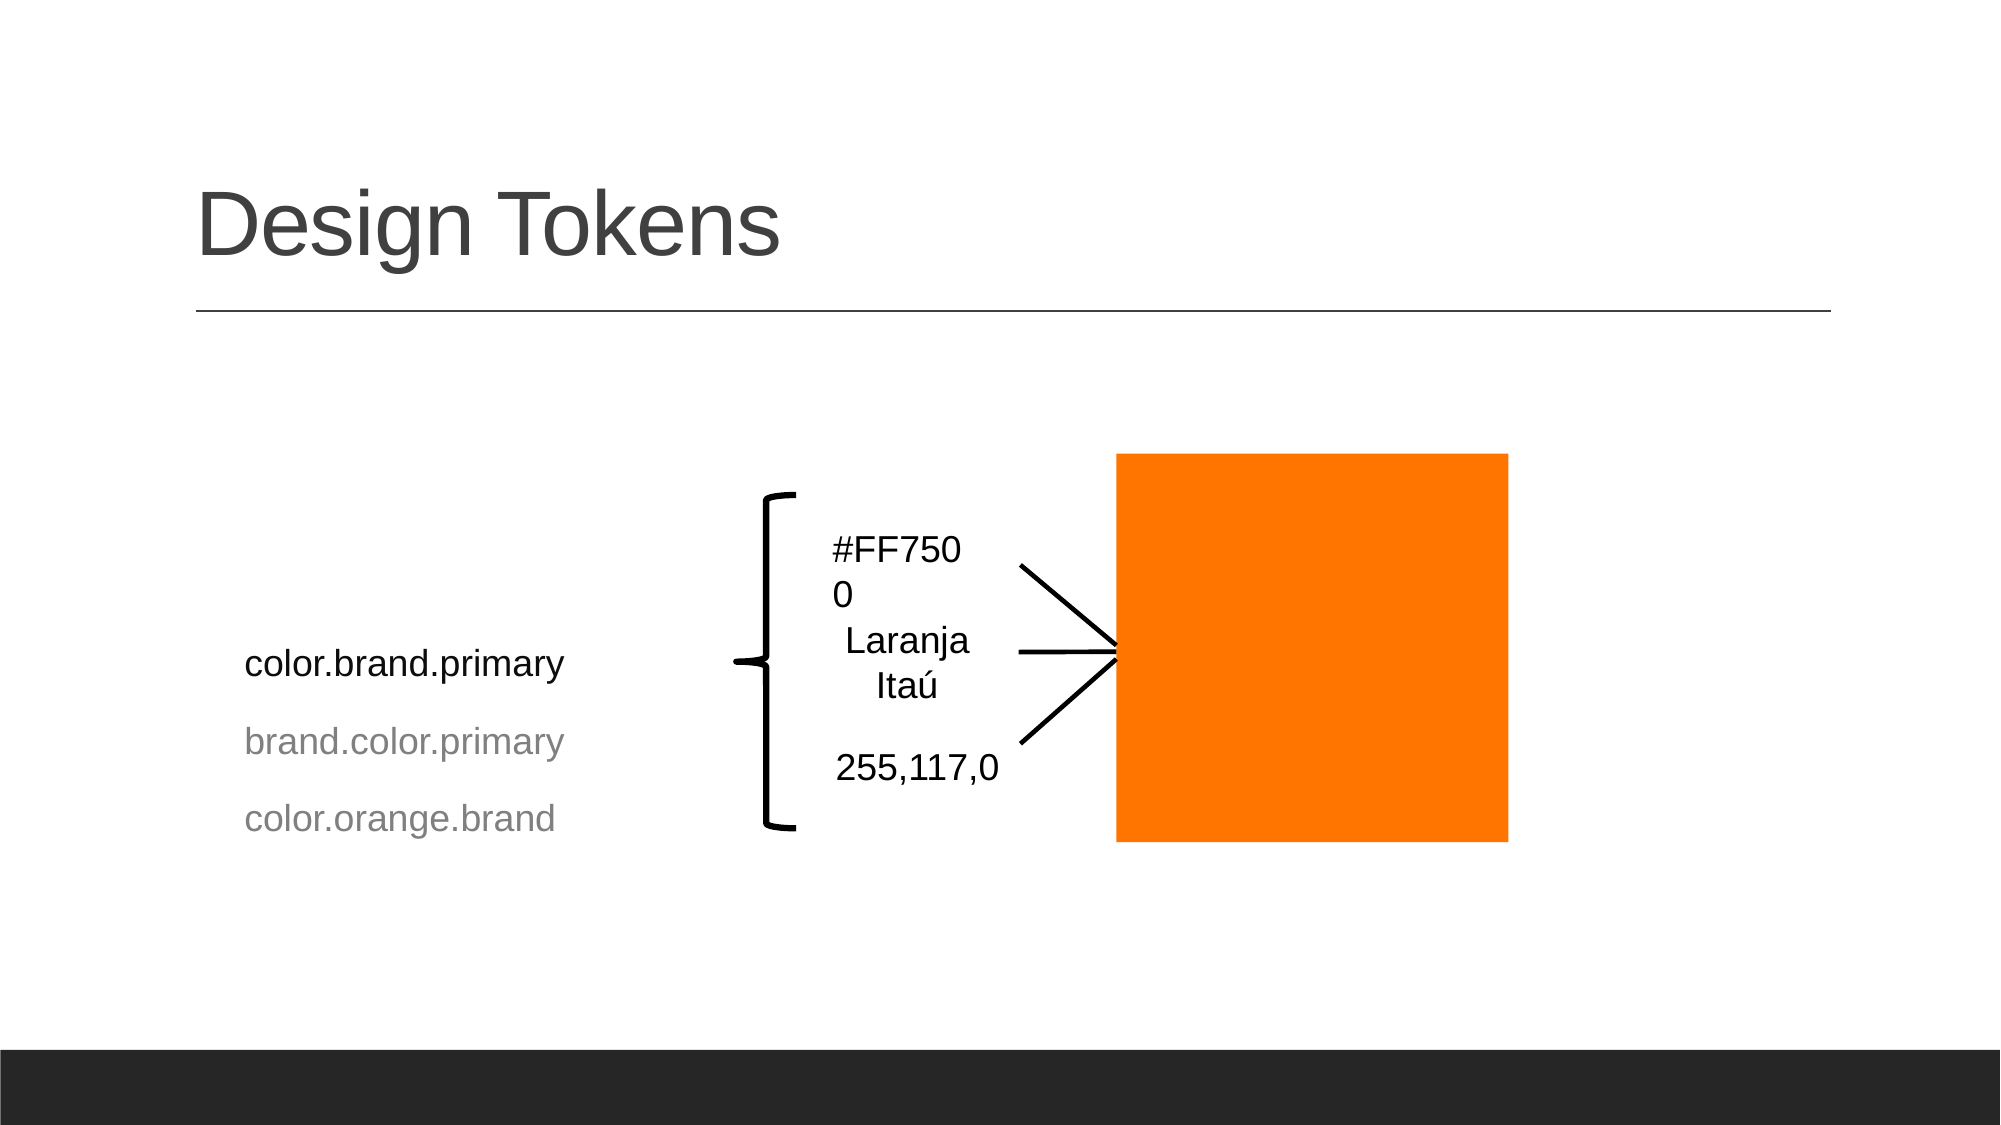

# Design Tokens

#FF7500
Laranja Itaú
color.brand.primary
brand.color.primary
255,117,0
color.orange.brand